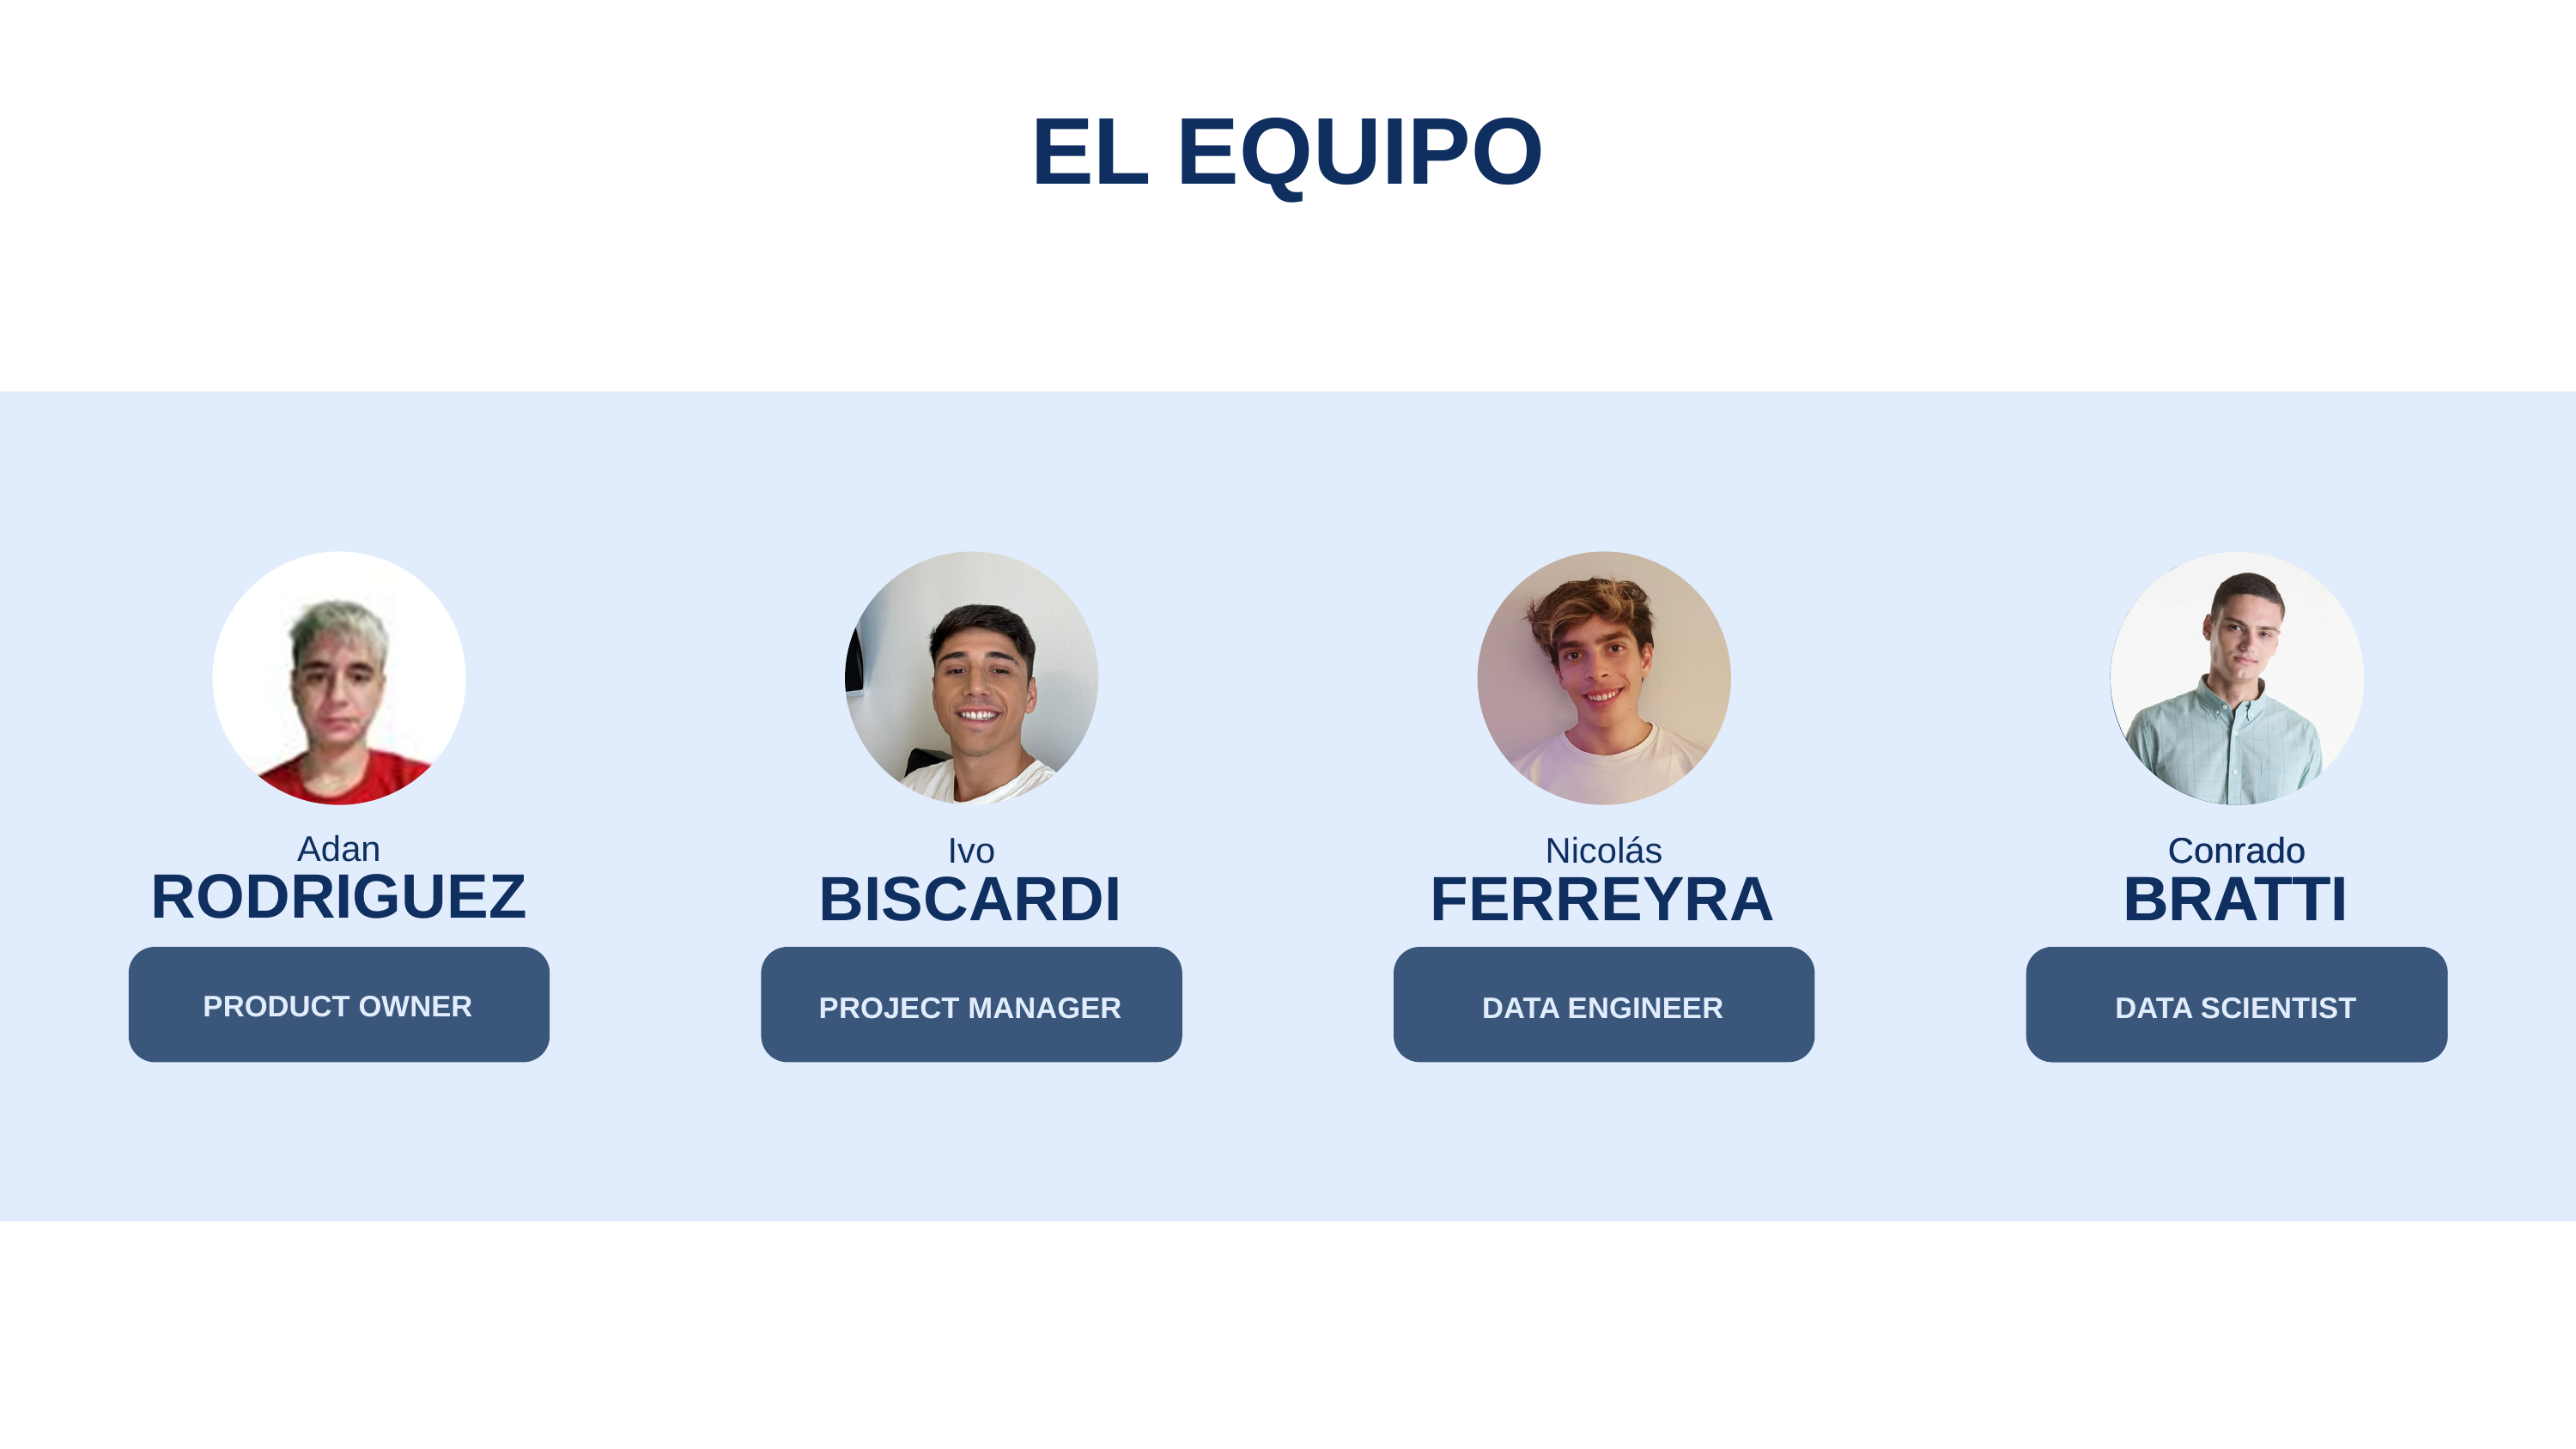

EL EQUIPO

Ivo
BISCARDI

PROJECT MANAGER

Nicolás
FERREYRA

DATA ENGINEER

Conrado
BRATTI

DATA SCIENTIST

Conrado
BRATTI

DATA SCIENTIST
Adan
RODRIGUEZ

PRODUCT OWNER